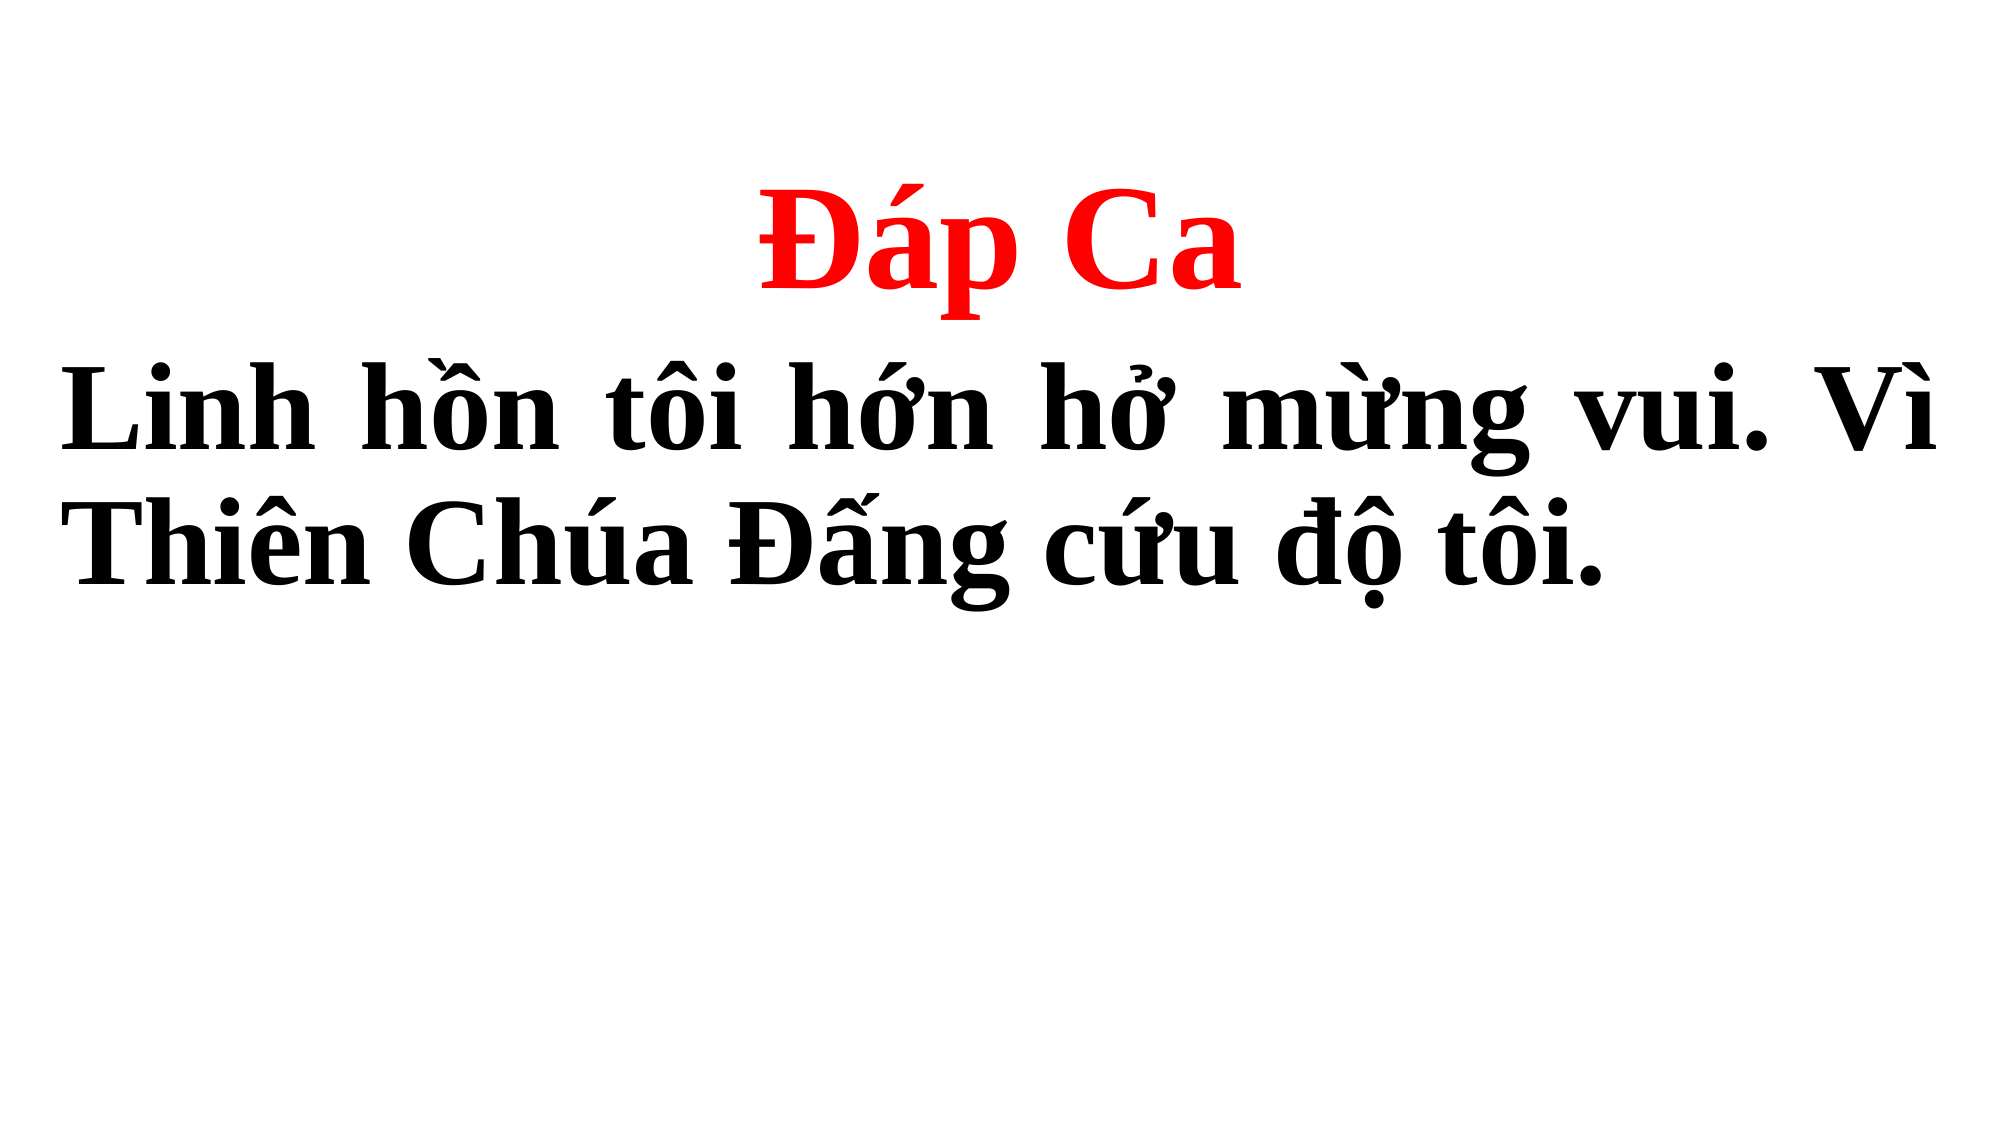

Đáp Ca
Linh hồn tôi hớn hở mừng vui. Vì Thiên Chúa Đấng cứu độ tôi.